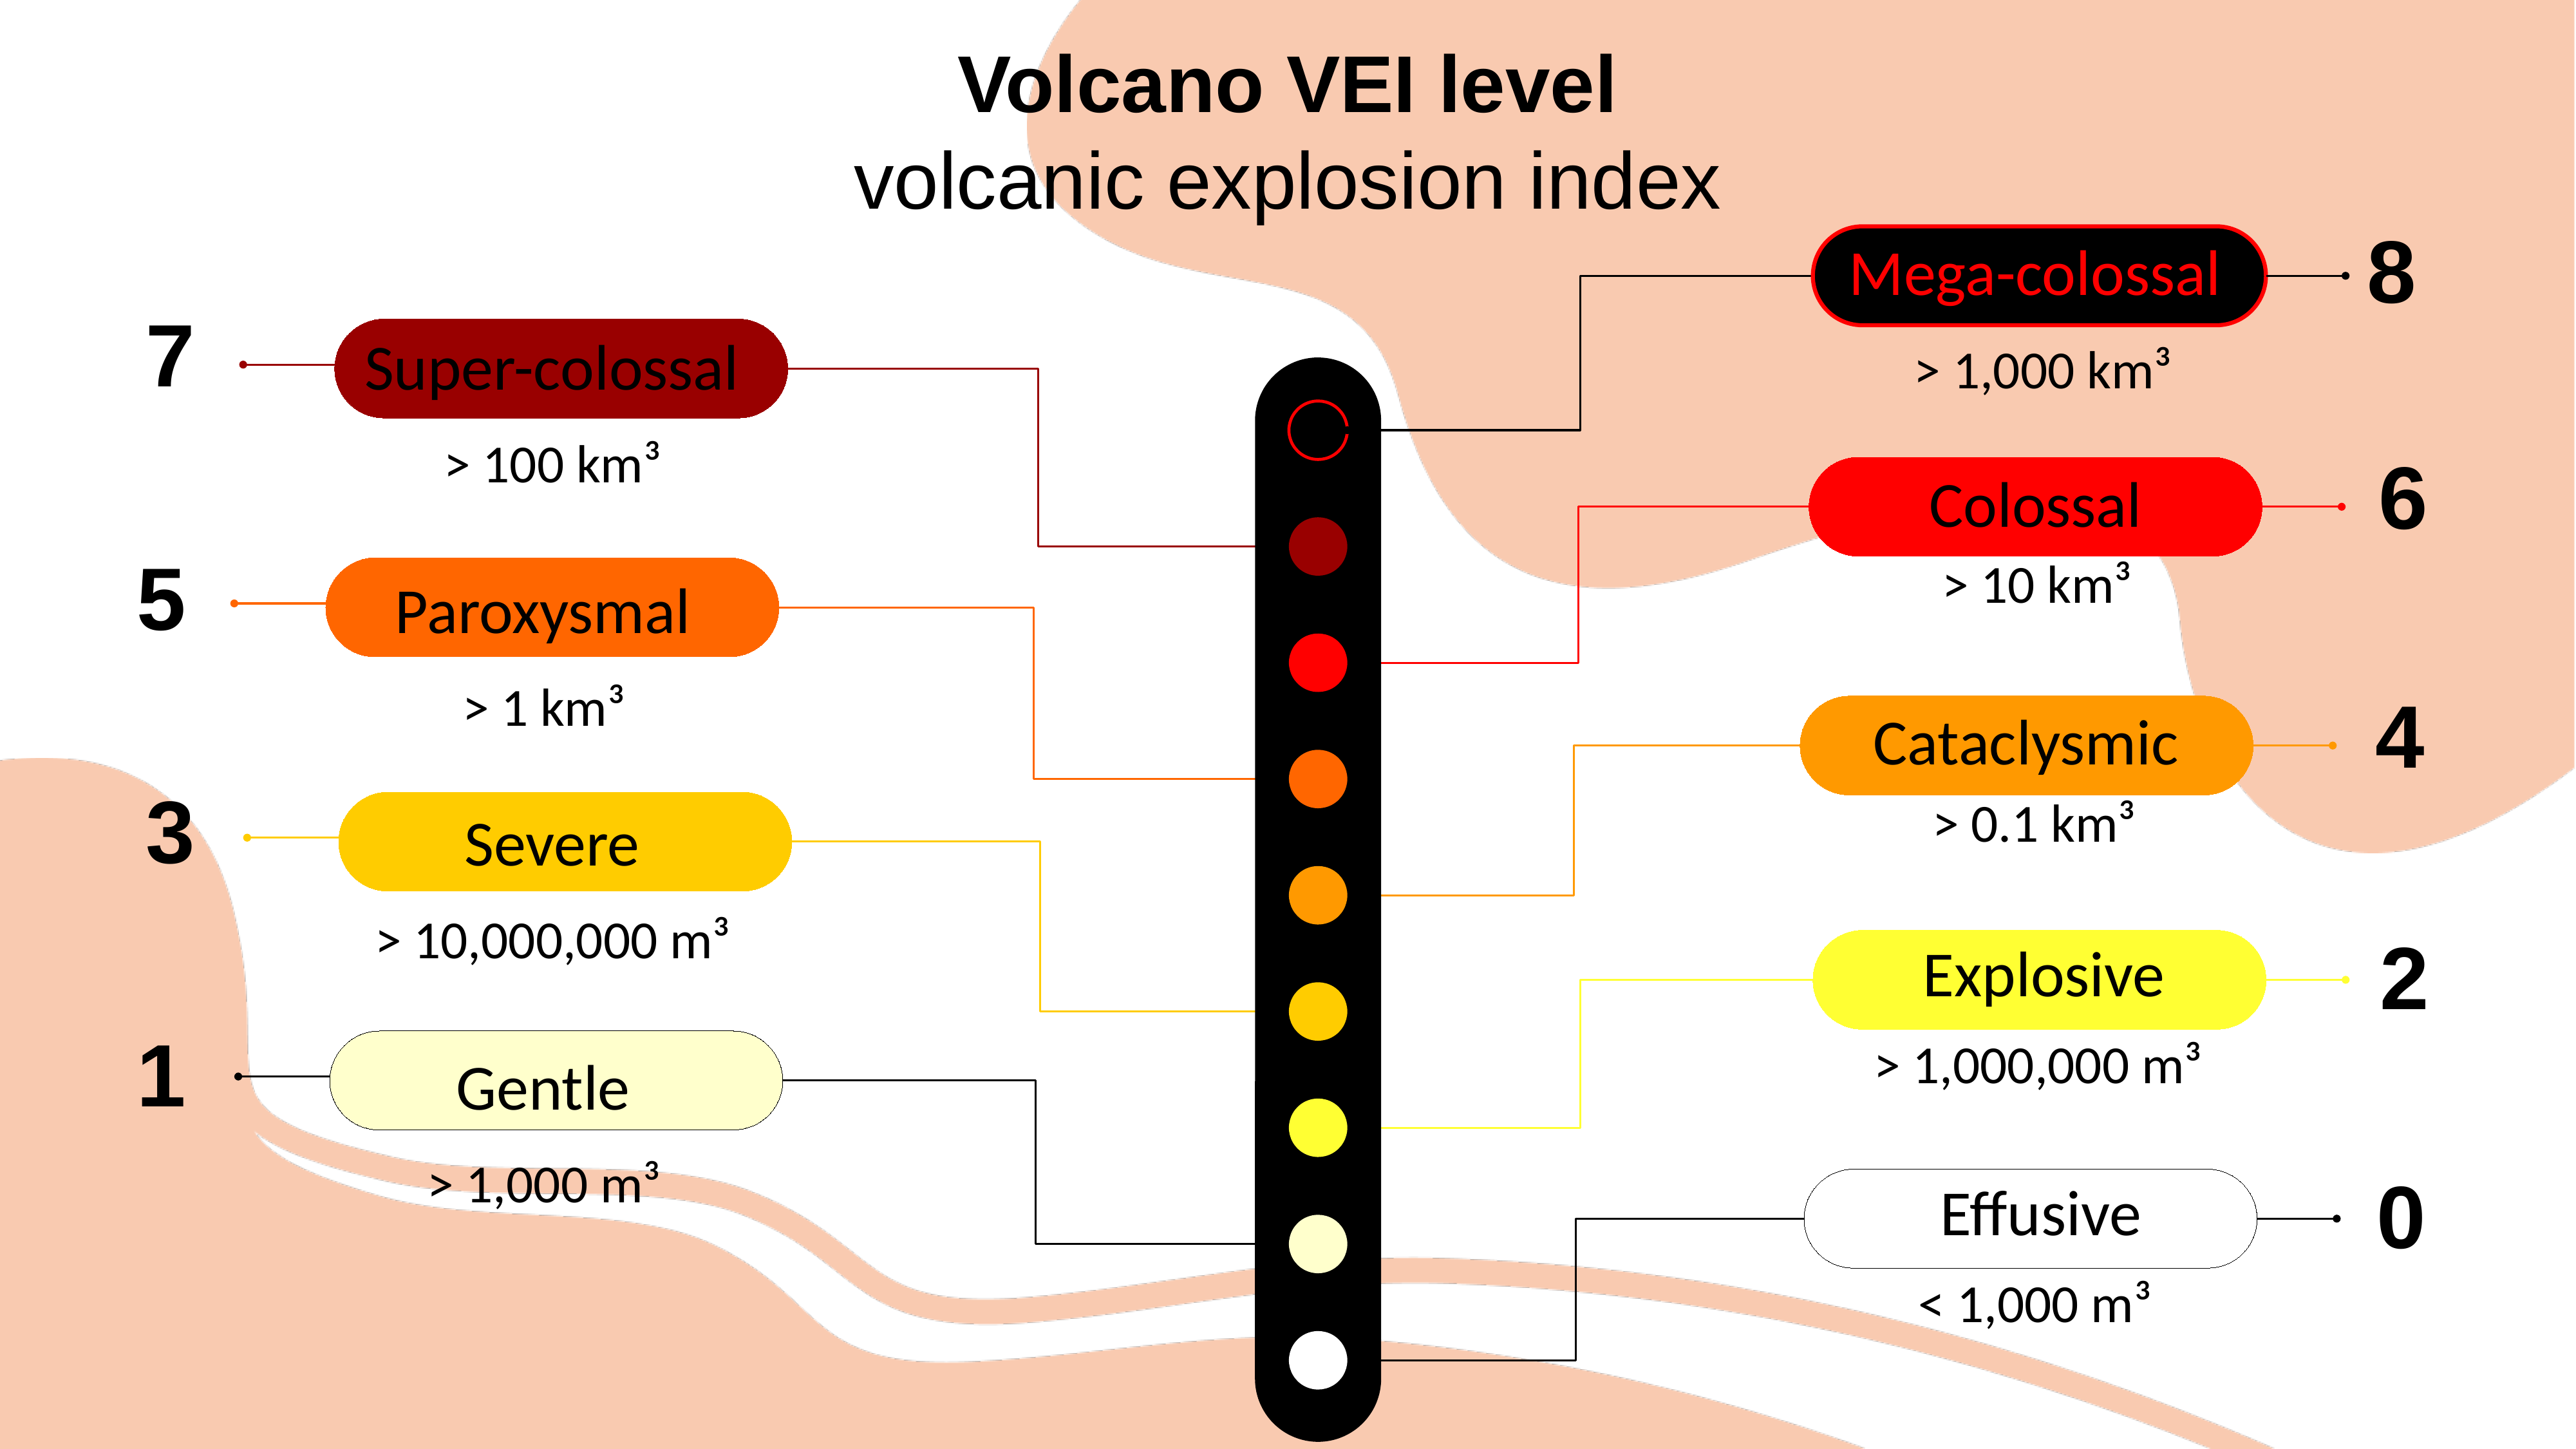

Volcano VEI level
volcanic explosion index
8
Mega-colossal
> 1,000 km³

7
Super-colossal
> 100 km³

6
Colossal
> 10 km³

5
Paroxysmal
> 1 km³

4
Cataclysmic
> 0.1 km³

3
Severe
> 10,000,000 m³

2
Explosive
> 1,000,000 m³

1
Gentle
> 1,000 m³

0
Effusive
< 1,000 m³